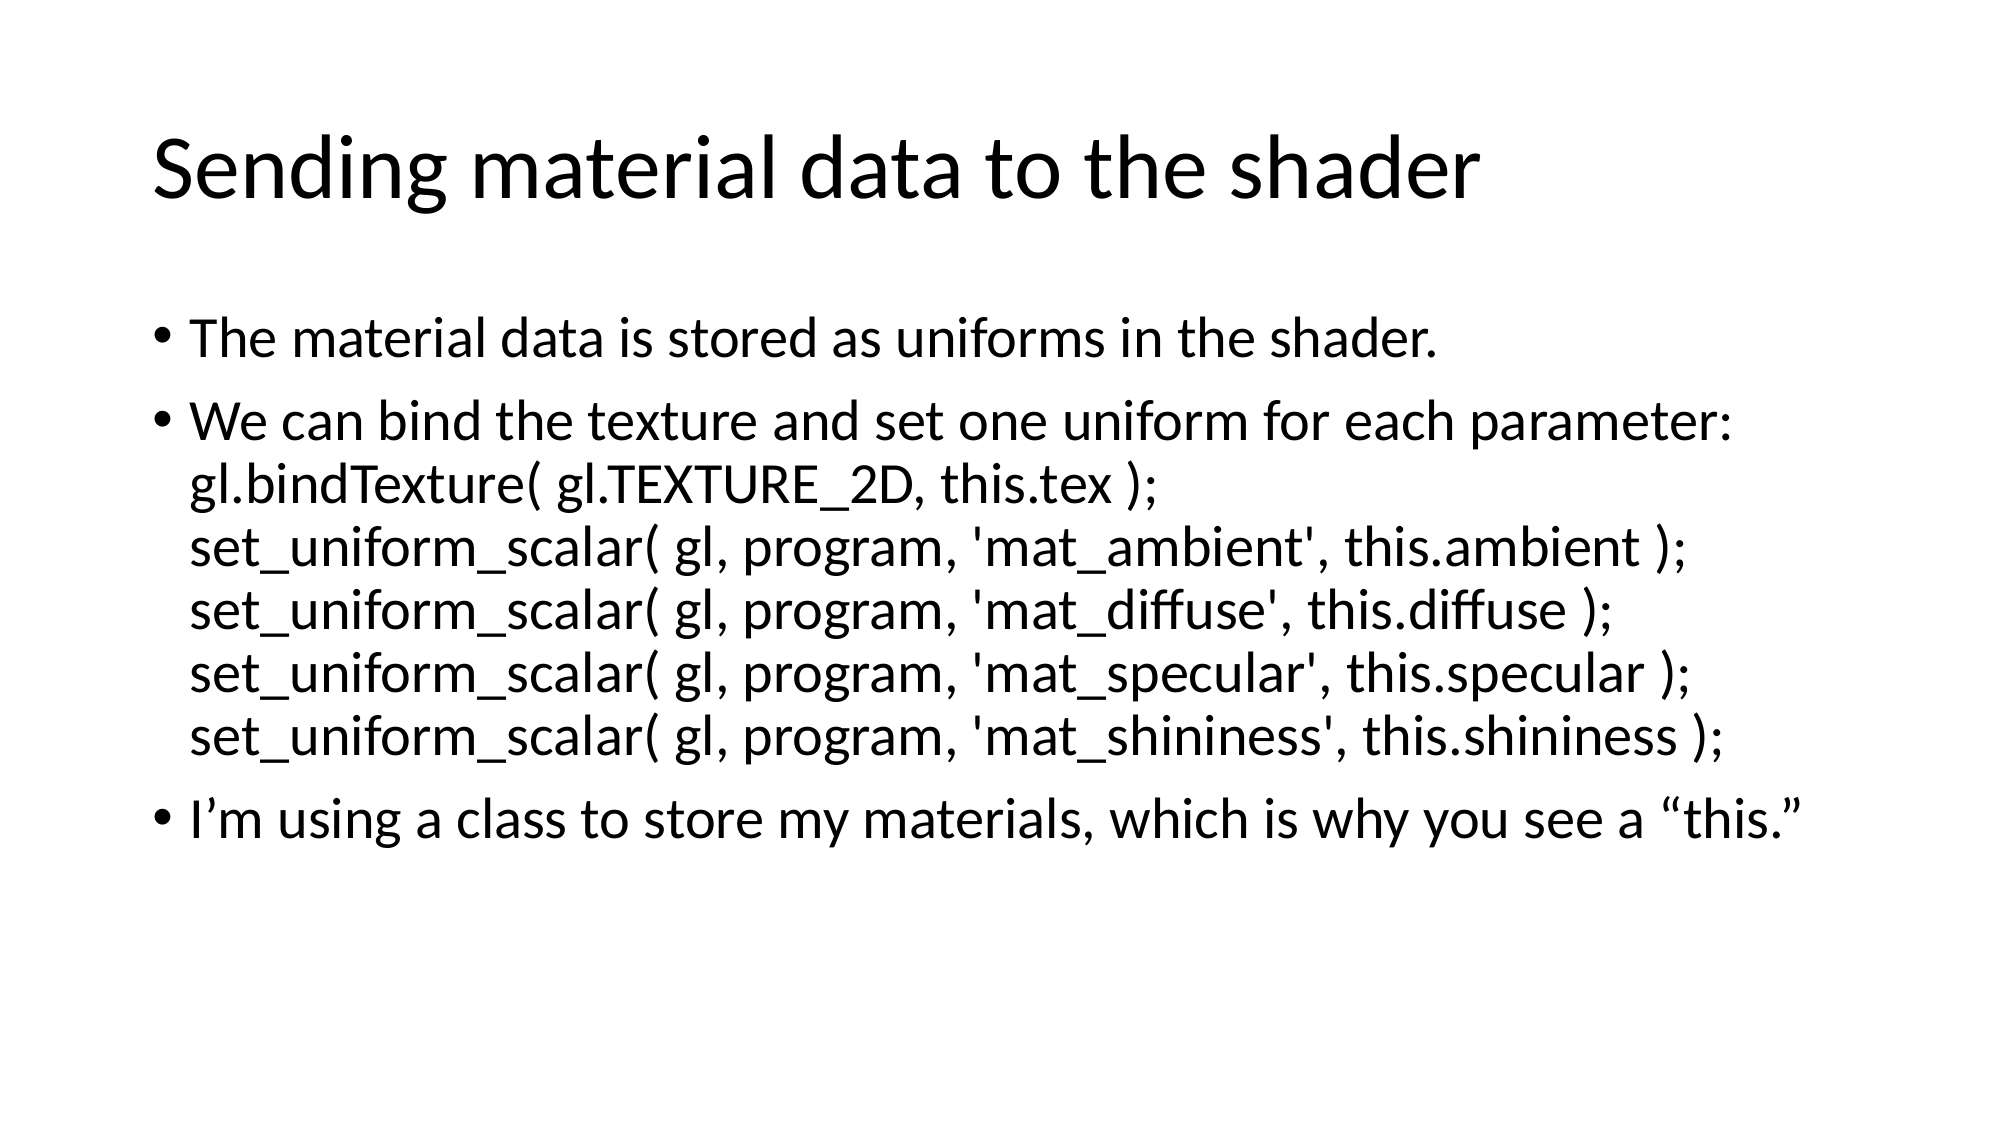

# Sending material data to the shader
The material data is stored as uniforms in the shader.
We can bind the texture and set one uniform for each parameter:
gl.bindTexture( gl.TEXTURE_2D, this.tex );
set_uniform_scalar( gl, program, 'mat_ambient', this.ambient );
set_uniform_scalar( gl, program, 'mat_diffuse', this.diffuse );
set_uniform_scalar( gl, program, 'mat_specular', this.specular );
set_uniform_scalar( gl, program, 'mat_shininess', this.shininess );
I’m using a class to store my materials, which is why you see a “this.”